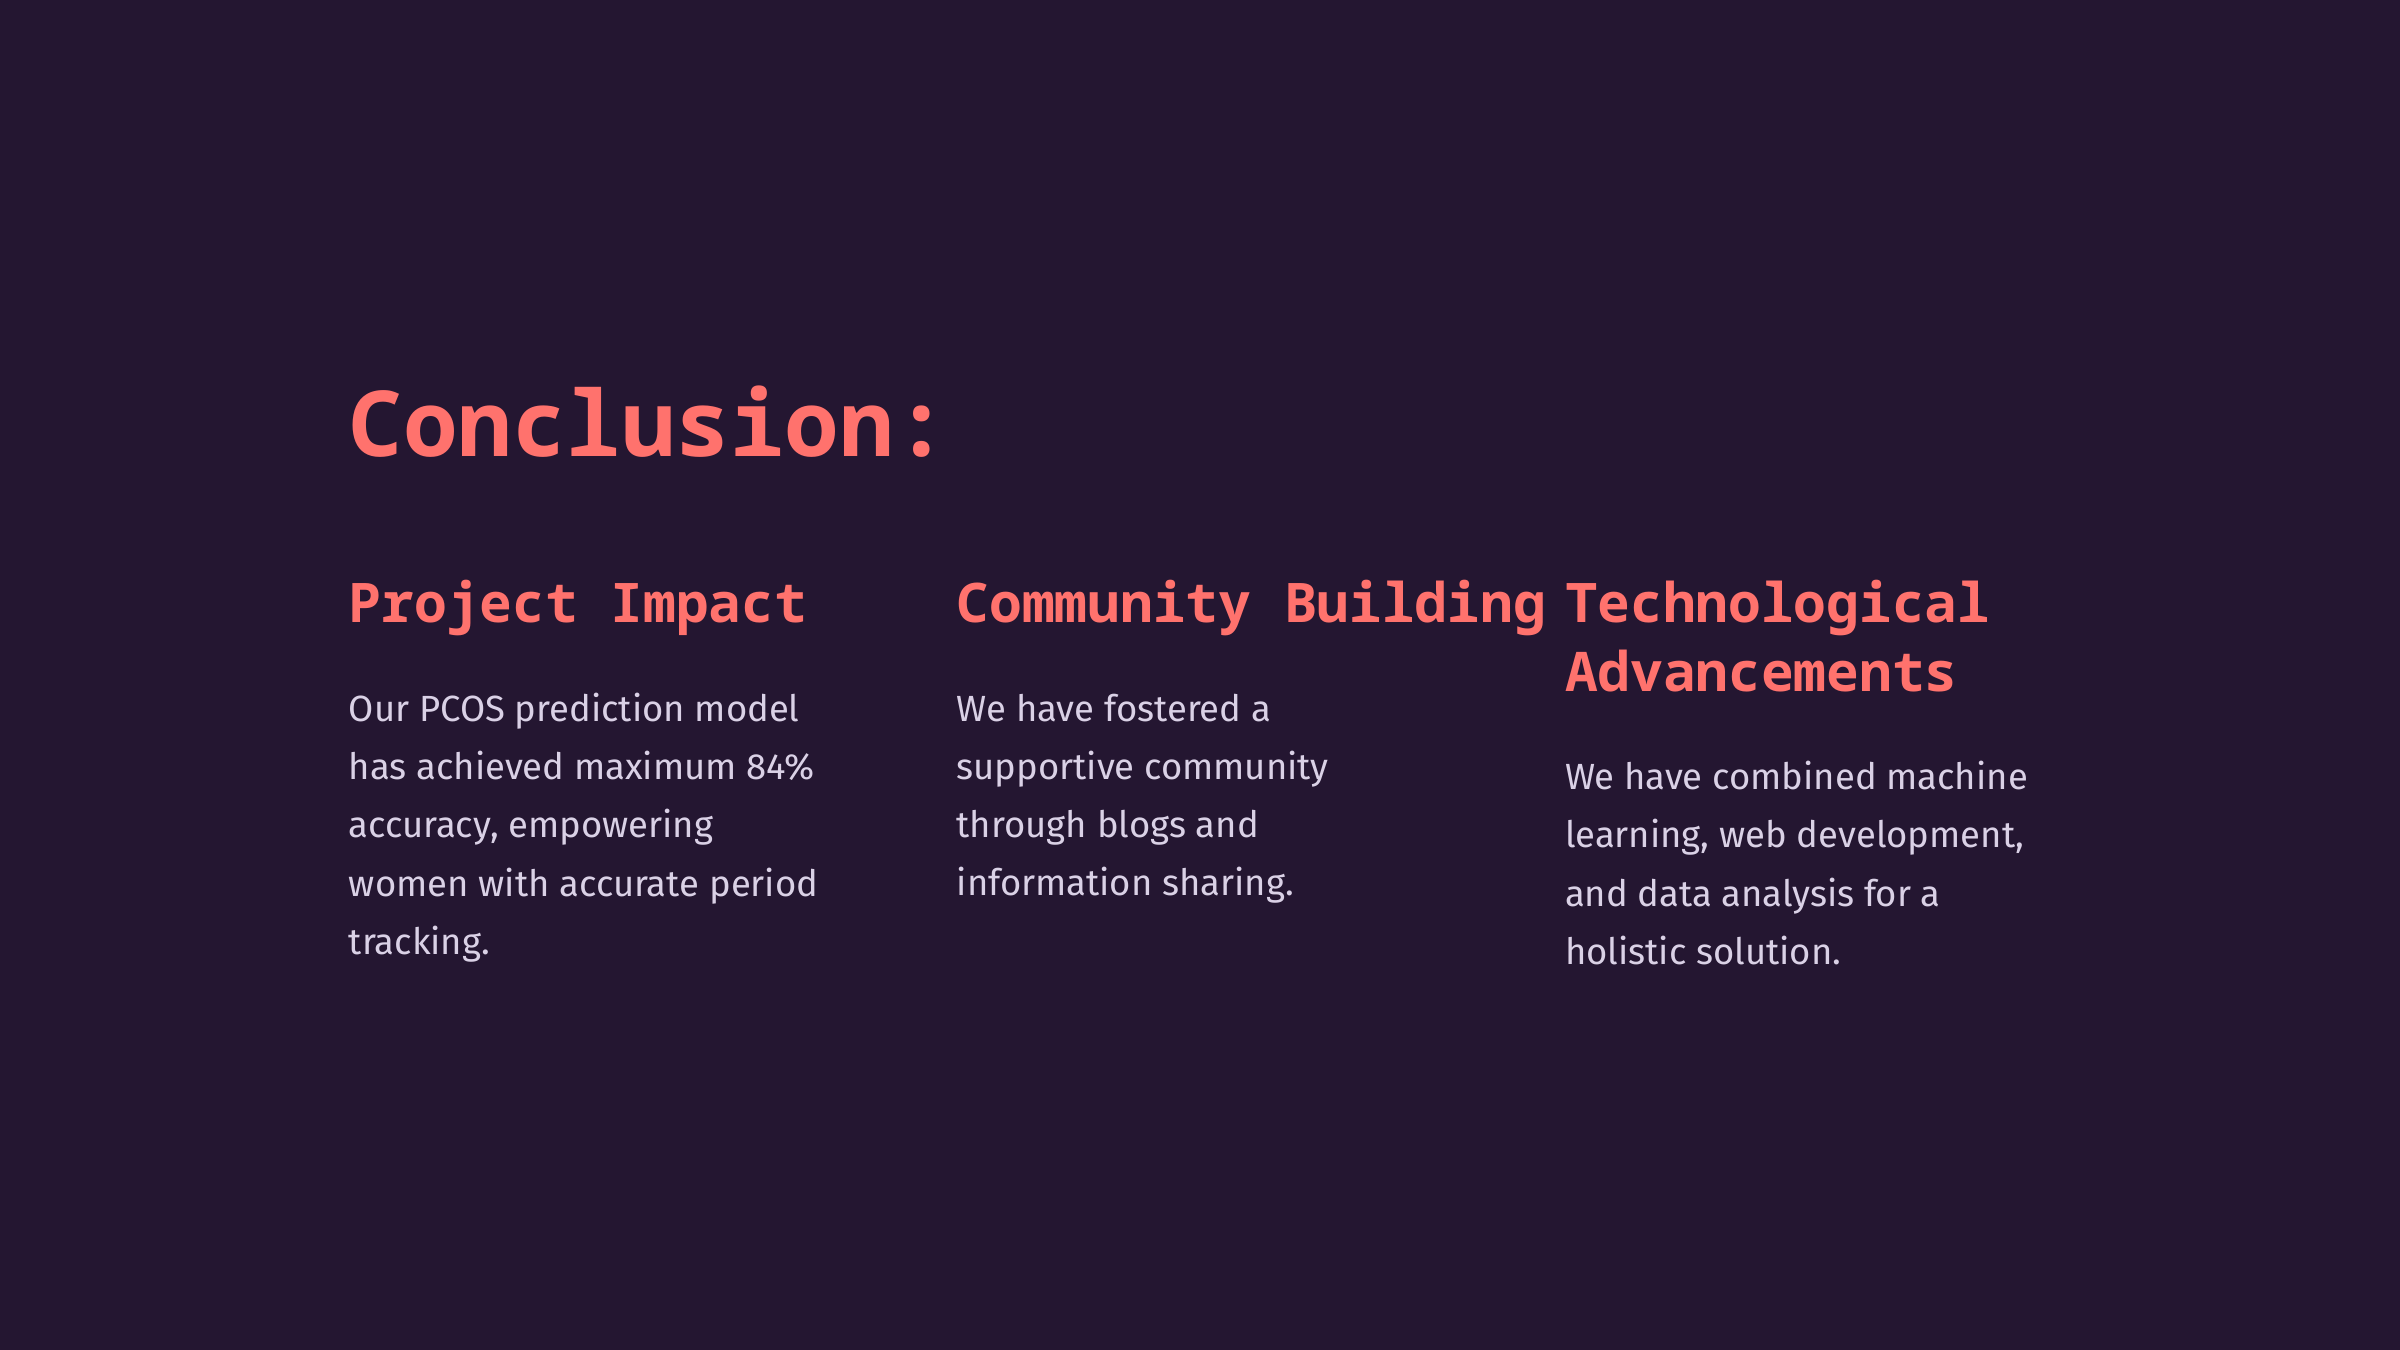

Conclusion:
Project Impact
Community Building
Technological Advancements
Our PCOS prediction model has achieved maximum 84% accuracy, empowering women with accurate period tracking.
We have fostered a supportive community through blogs and information sharing.
We have combined machine learning, web development, and data analysis for a holistic solution.